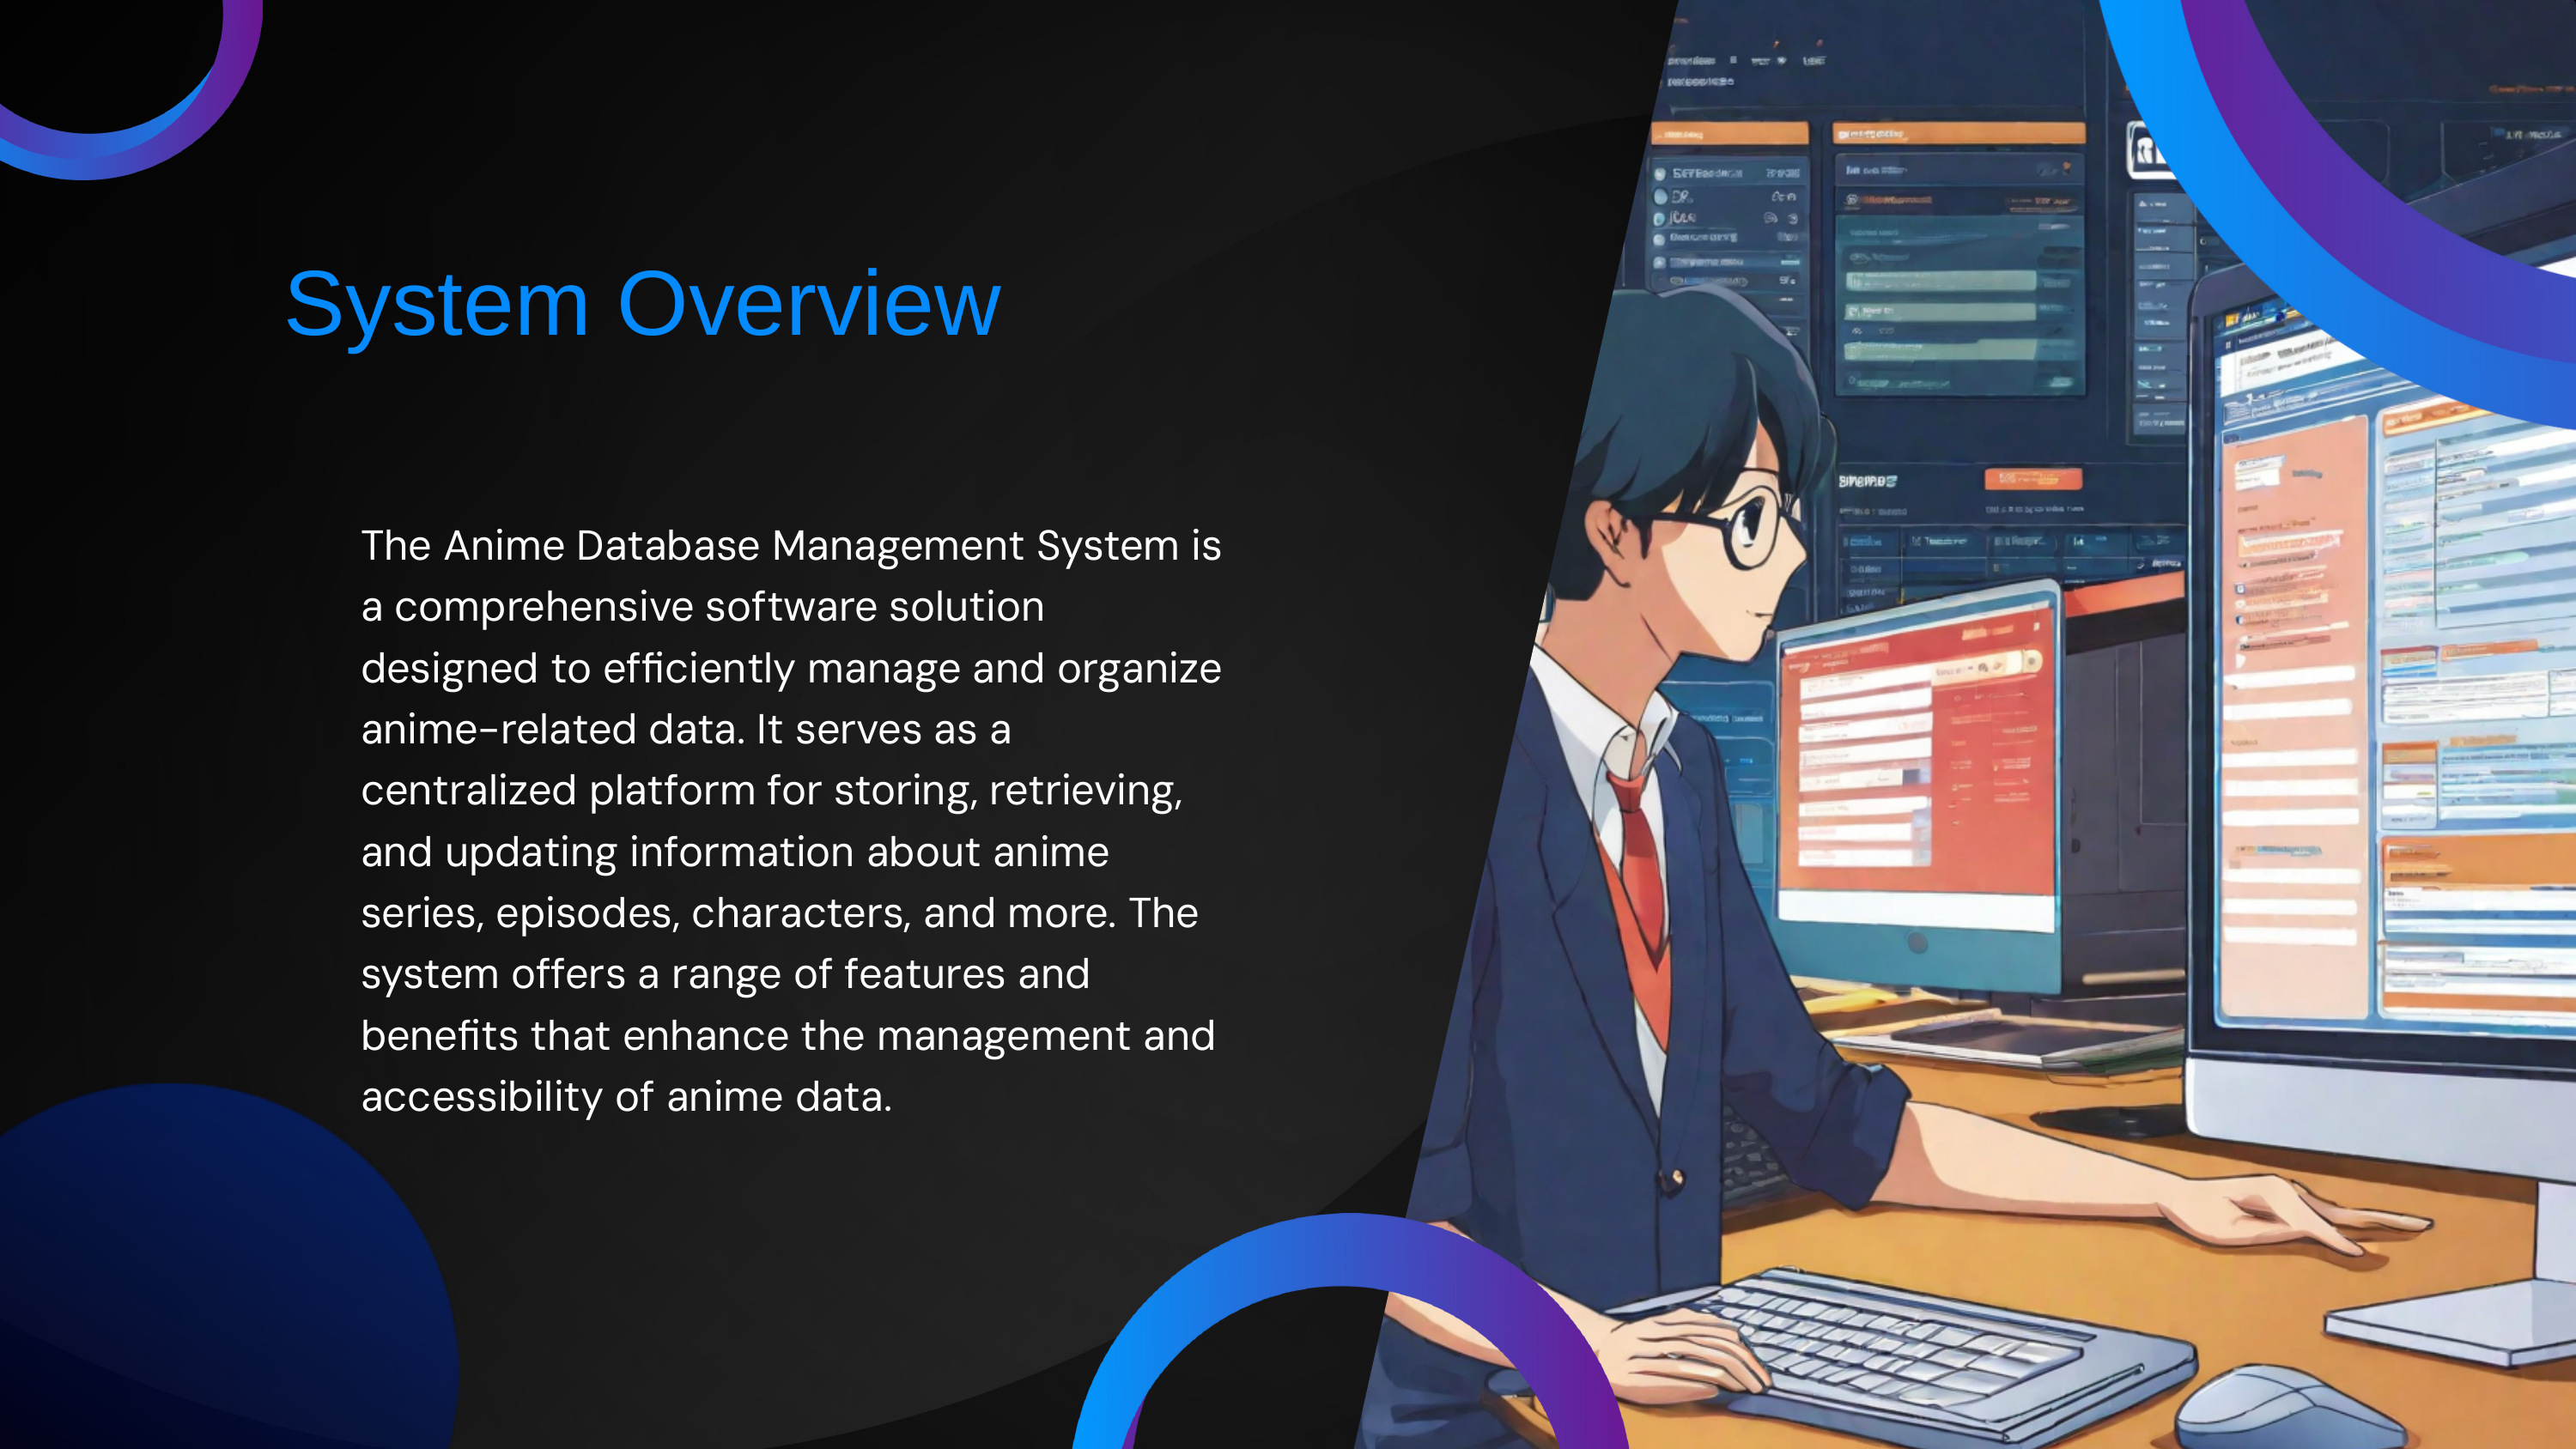

System Overview
The Anime Database Management System is a comprehensive software solution designed to efficiently manage and organize anime-related data. It serves as a centralized platform for storing, retrieving, and updating information about anime series, episodes, characters, and more. The system offers a range of features and benefits that enhance the management and accessibility of anime data.